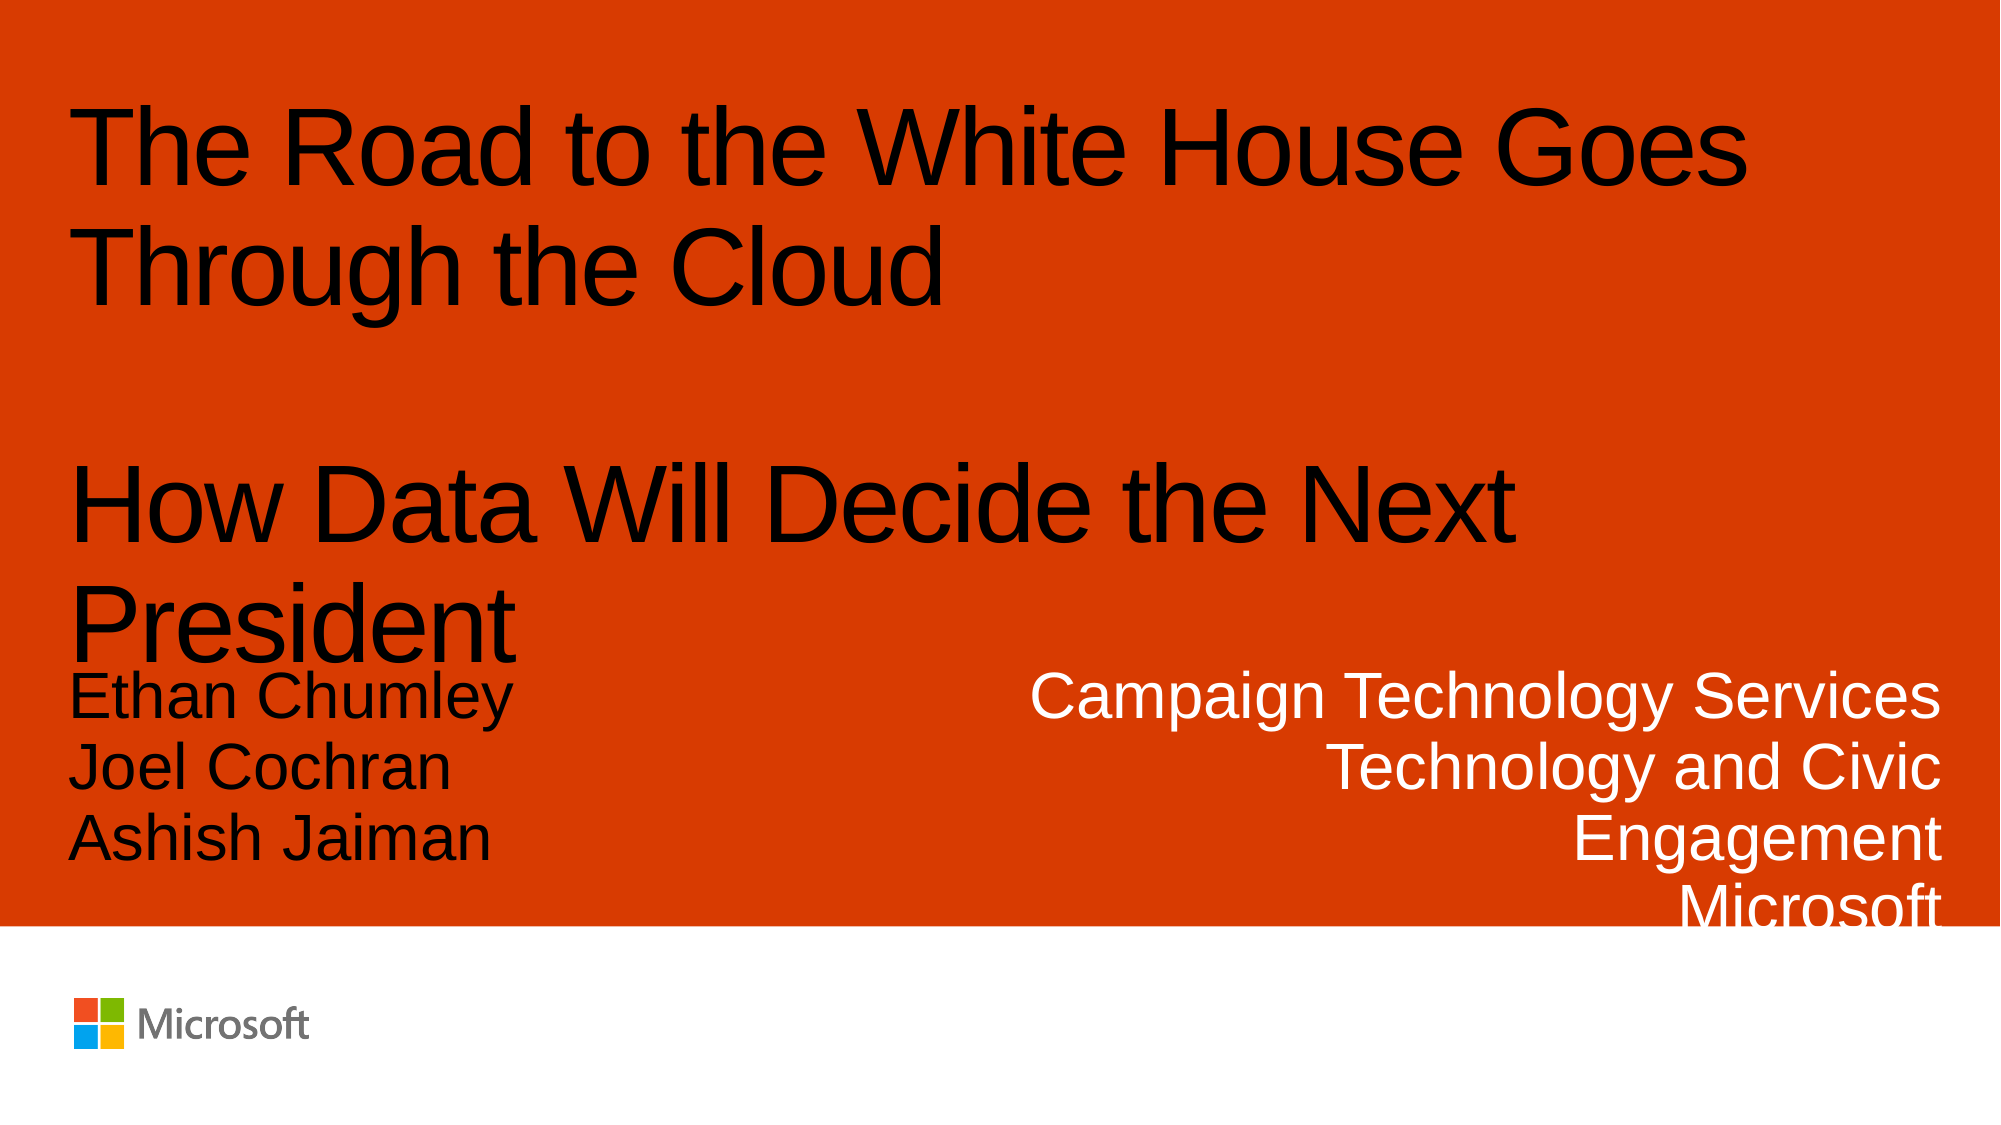

# The Road to the White House Goes Through the Cloud How Data Will Decide the Next President
Ethan Chumley
Joel Cochran
Ashish Jaiman
Campaign Technology Services
Technology and Civic Engagement
Microsoft